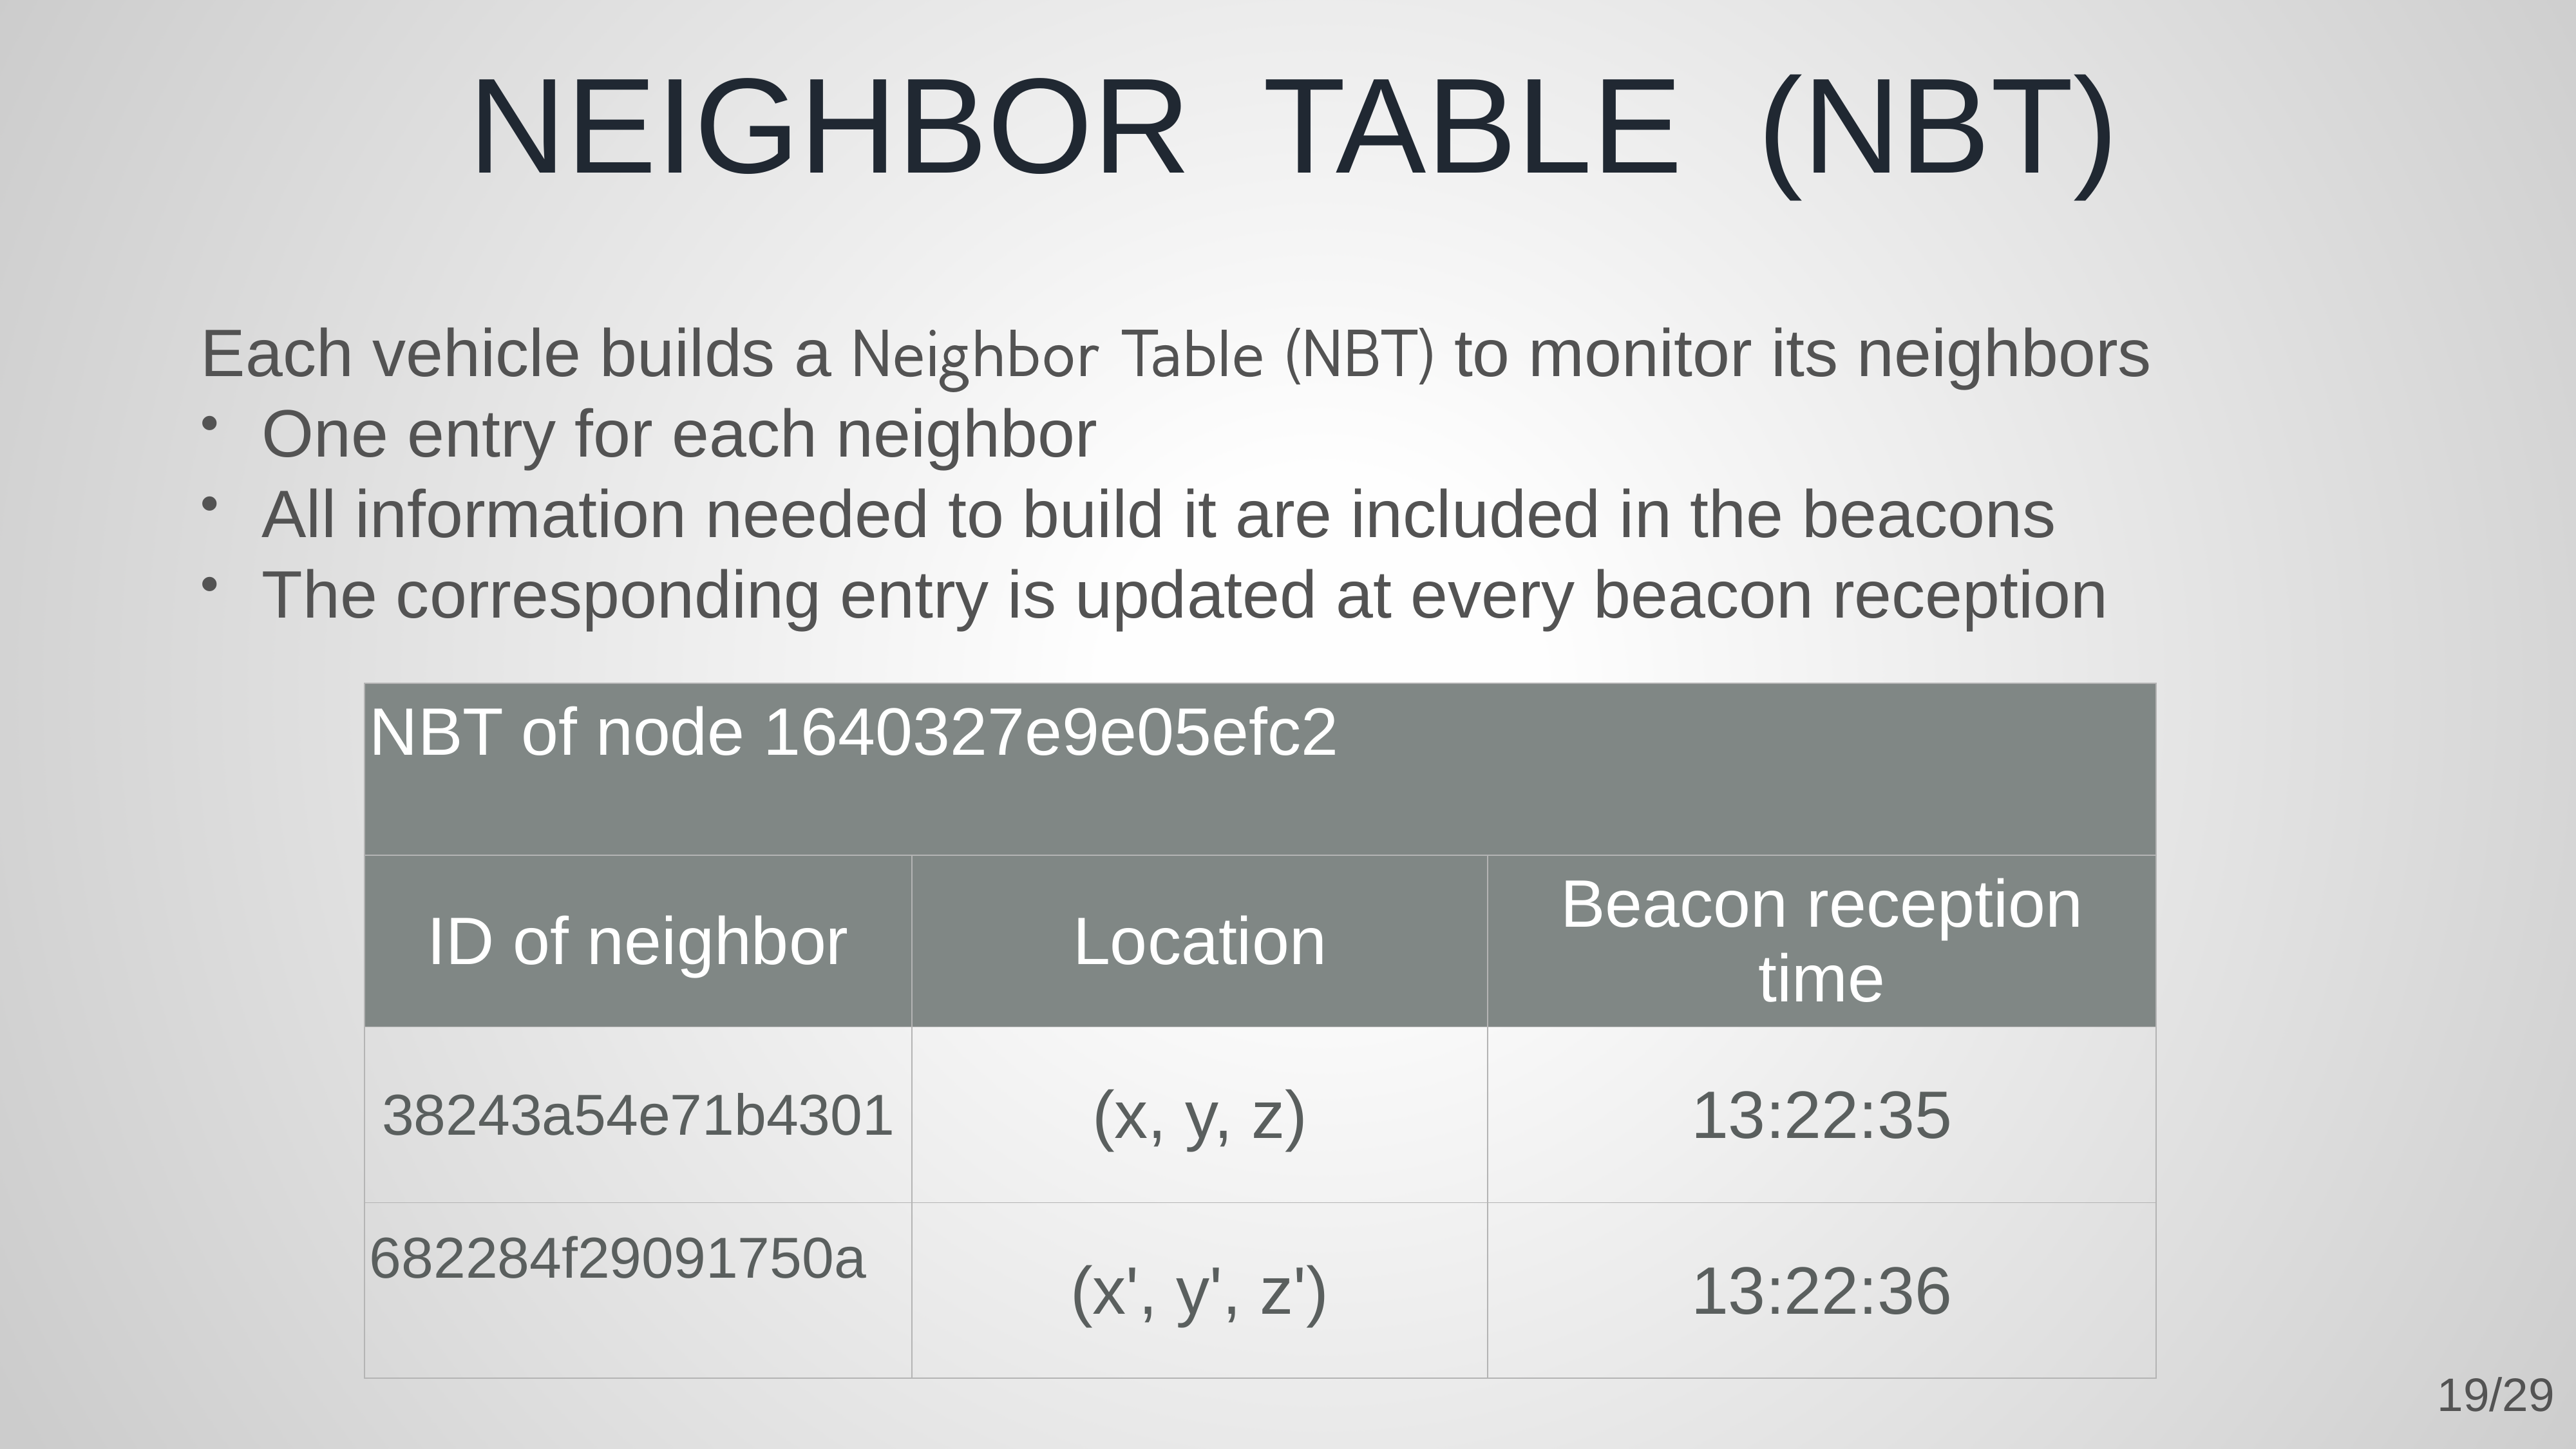

# NEIGHBOR  TABLE  (NBT)
Each vehicle builds a Neighbor Table (NBT) to monitor its neighbors
One entry for each neighbor
All information needed to build it are included in the beacons
The corresponding entry is updated at every beacon reception
| NBT of node 1640327e9e05efc2 |  |  |
| --- | --- | --- |
| ID of neighbor | Location | Beacon reception time |
| 38243a54e71b4301 | (x, y, z) | 13:22:35 |
| 682284f29091750a | (x', y', z') | 13:22:36 |
19/29